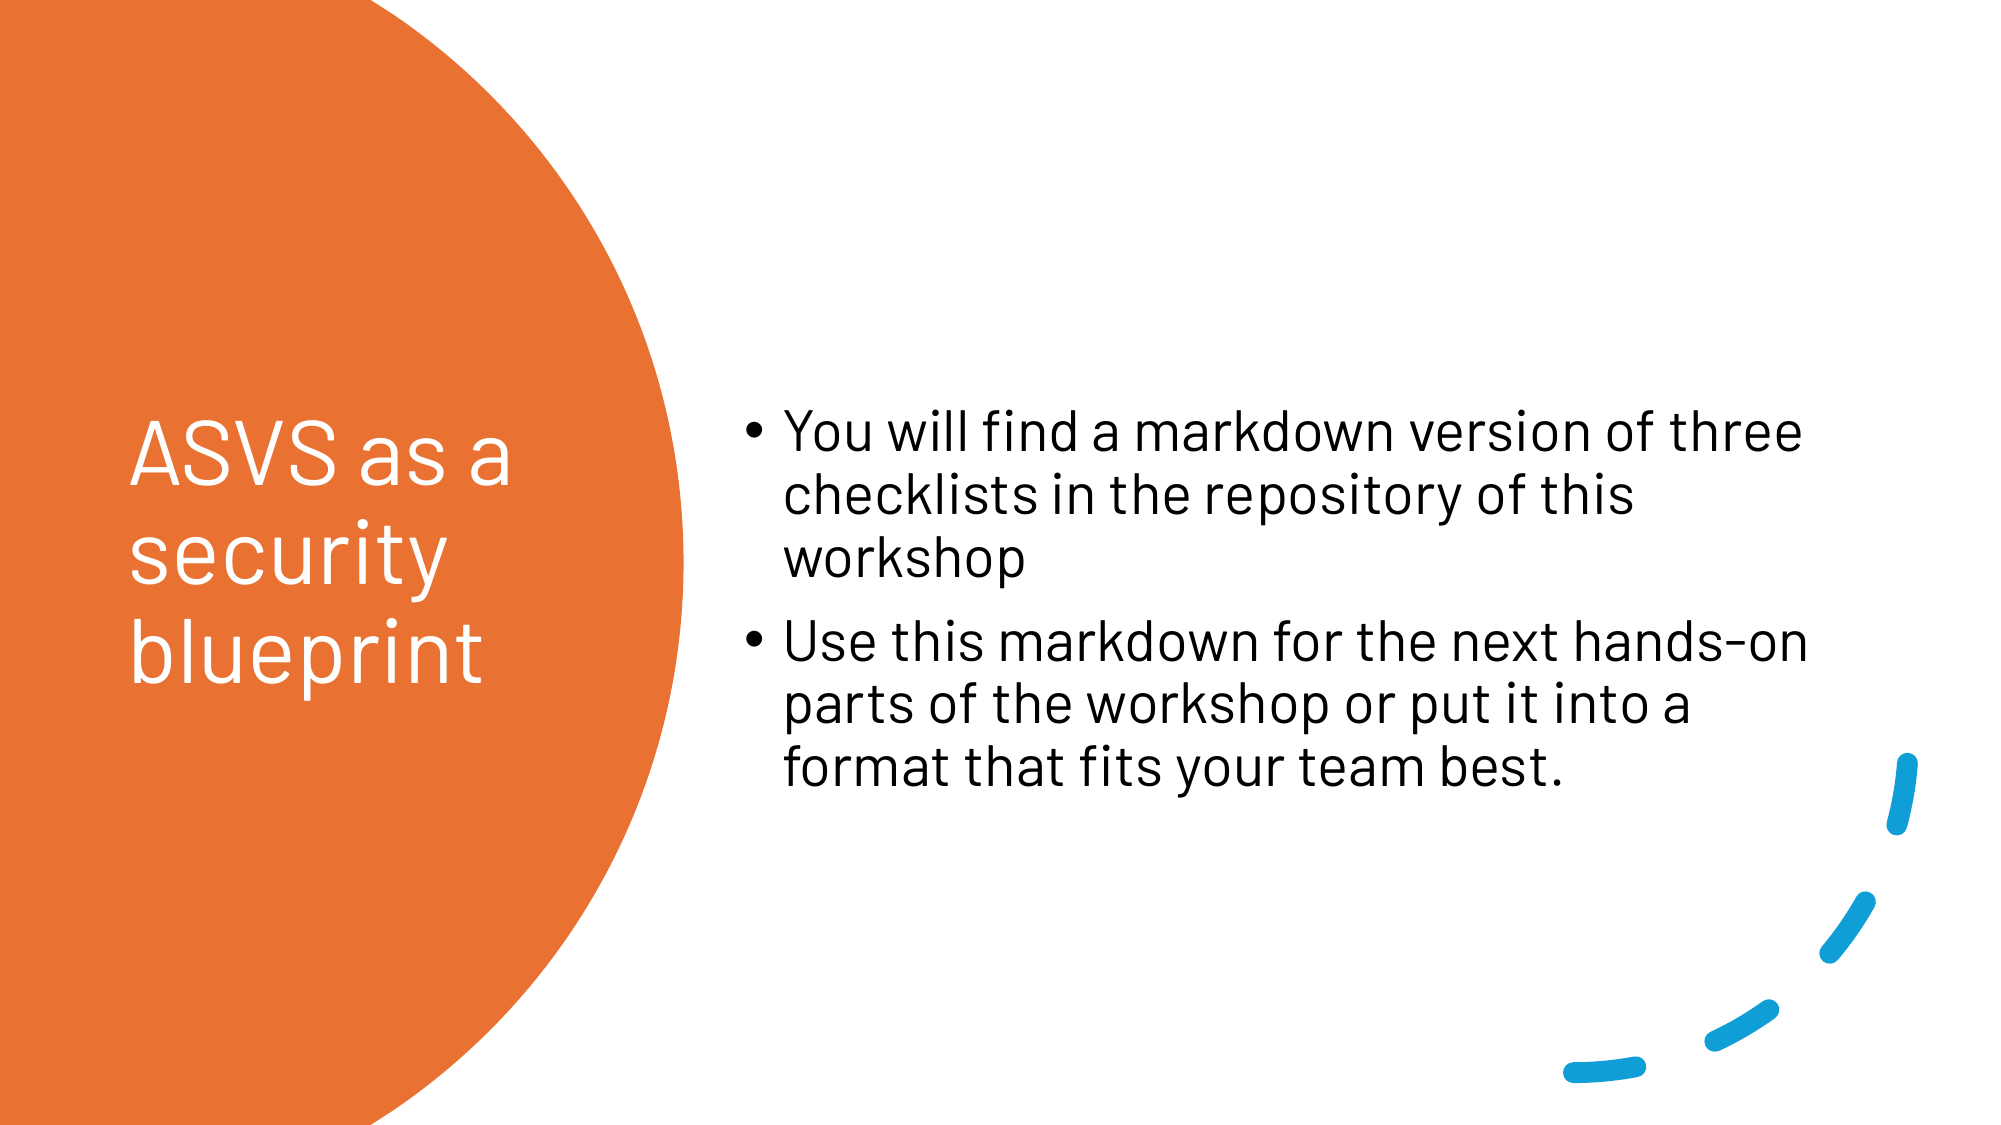

You will find a markdown version of three checklists in the repository of this workshop
Use this markdown for the next hands-on parts of the workshop or put it into a format that fits your team best.

# ASVS as a security blueprint